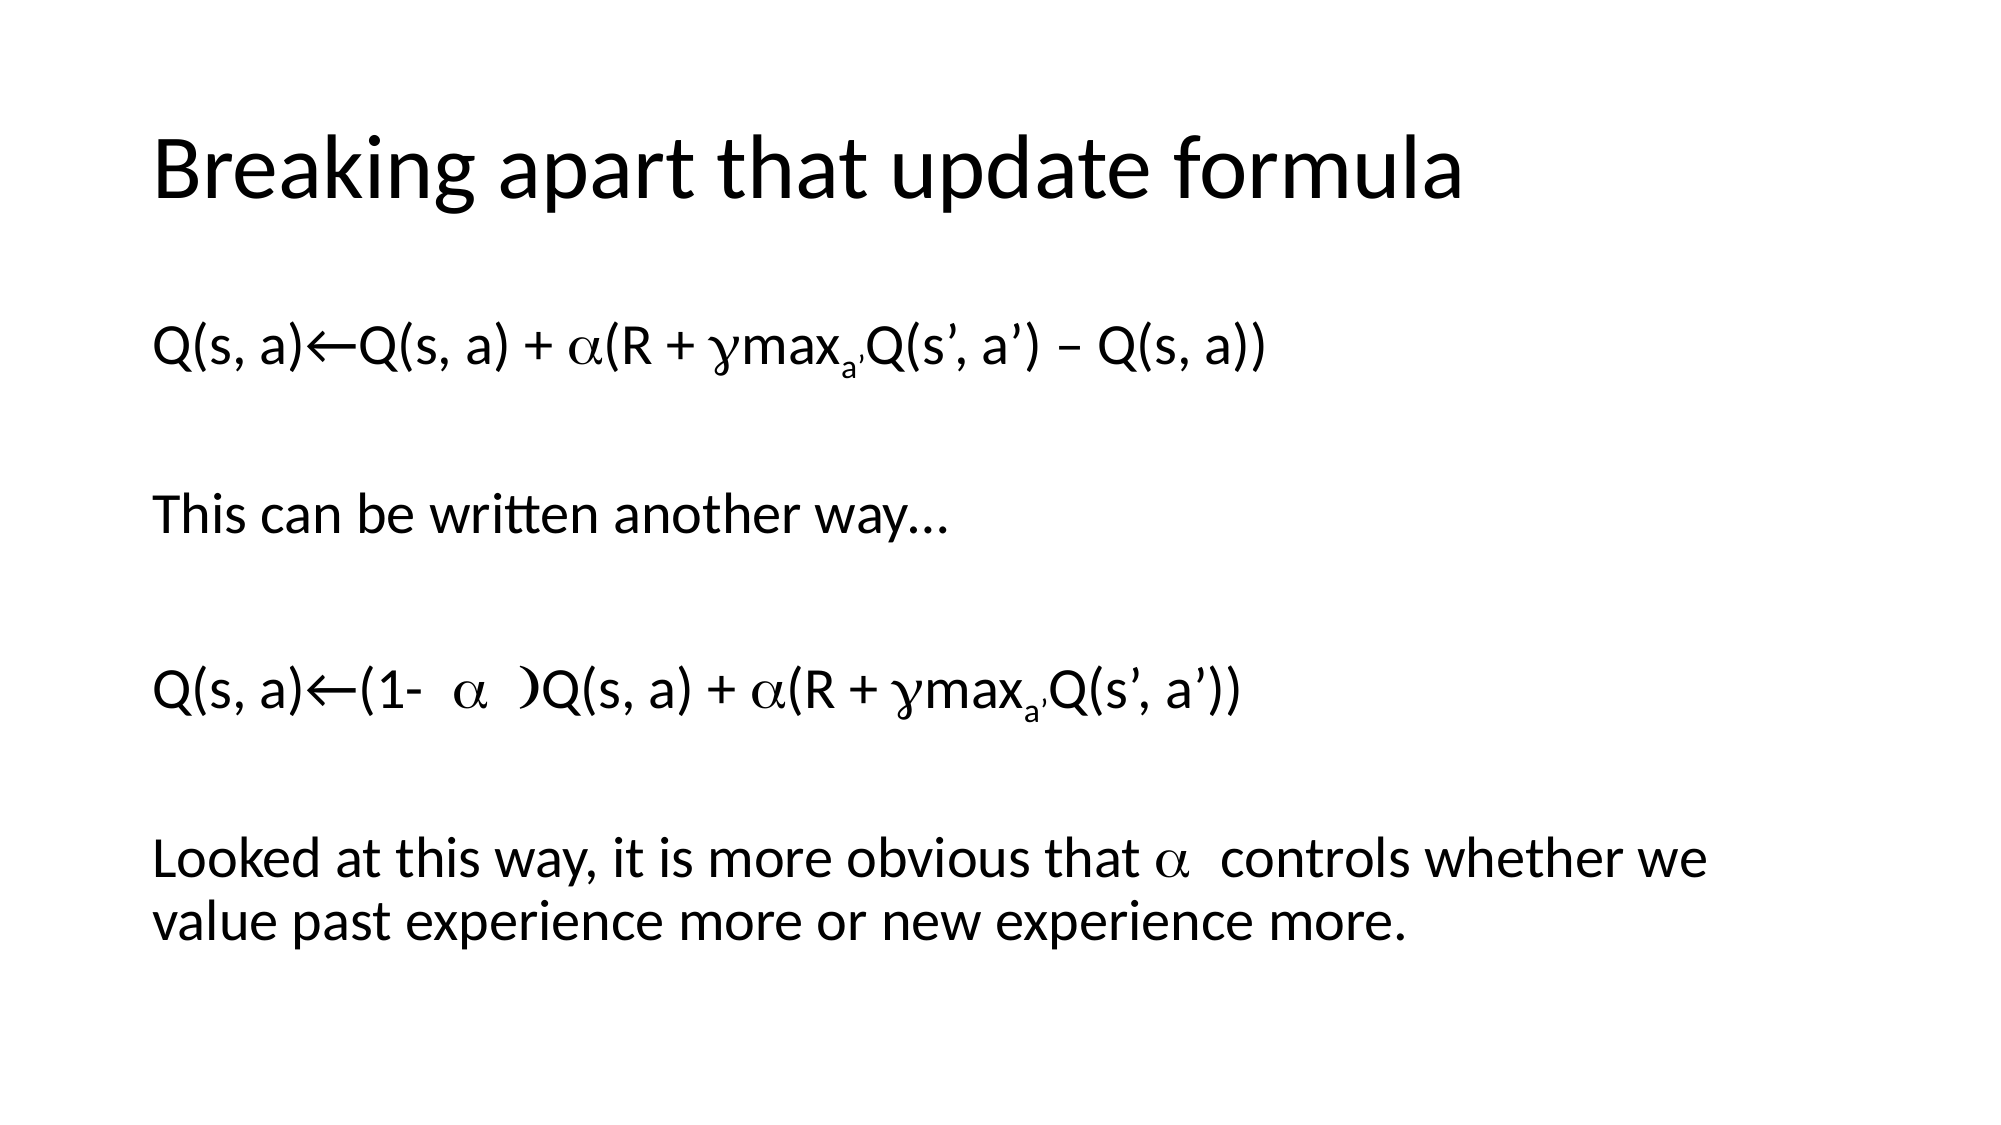

# Breaking apart that update formula
Q(s, a)←Q(s, a) + α(R + γmaxa’Q(s’, a’) – Q(s, a))

This can be written another way…

Q(s, a)←(1- α )Q(s, a) + α(R + γmaxa’Q(s’, a’))

Looked at this way, it is more obvious that α controls whether we value past experience more or new experience more.